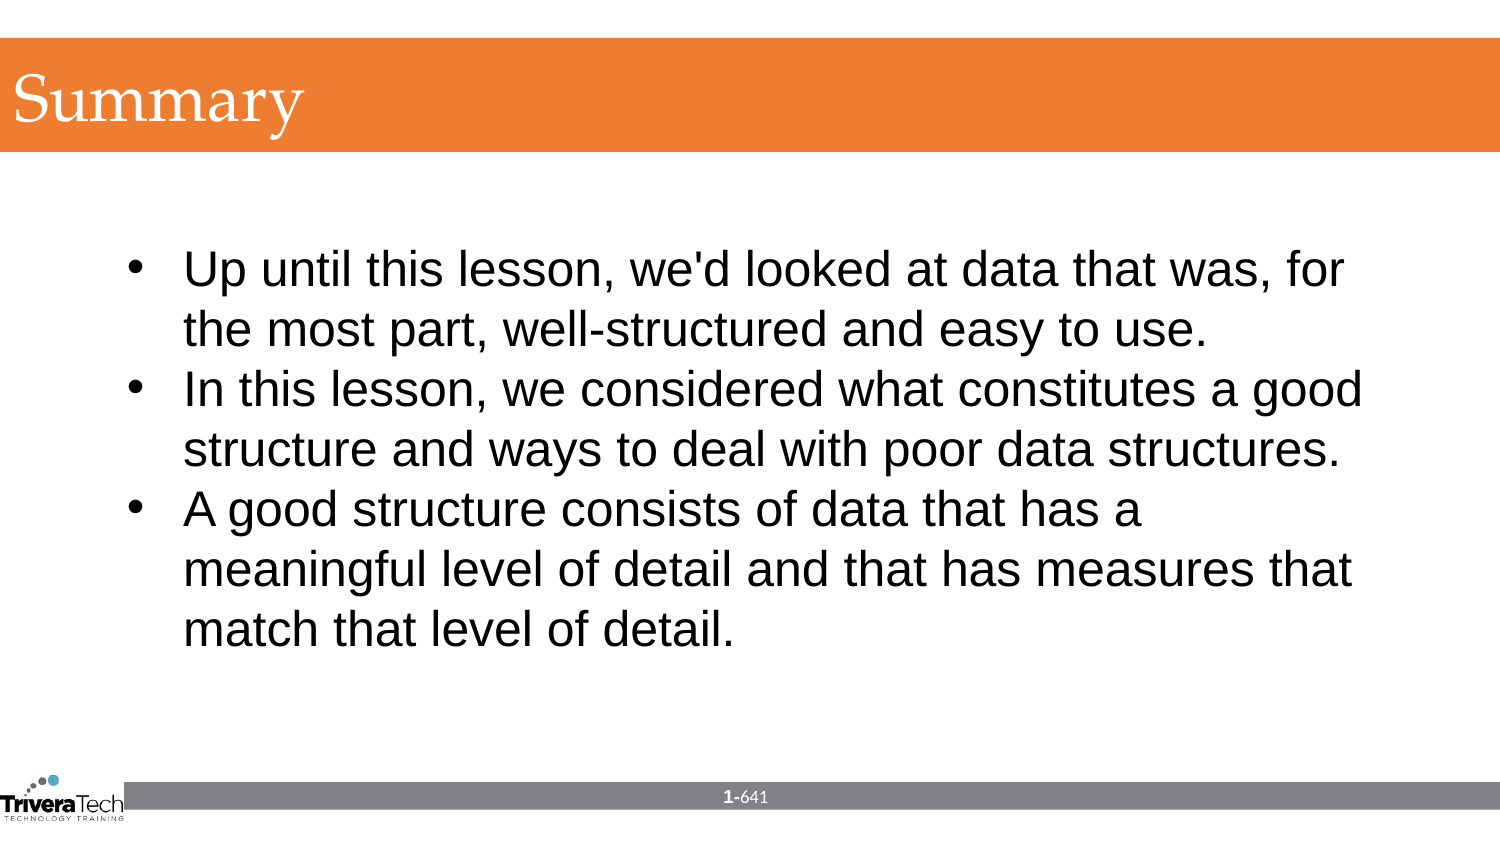

Summary
Up until this lesson, we'd looked at data that was, for the most part, well-structured and easy to use.
In this lesson, we considered what constitutes a good structure and ways to deal with poor data structures.
A good structure consists of data that has a meaningful level of detail and that has measures that match that level of detail.
1-641